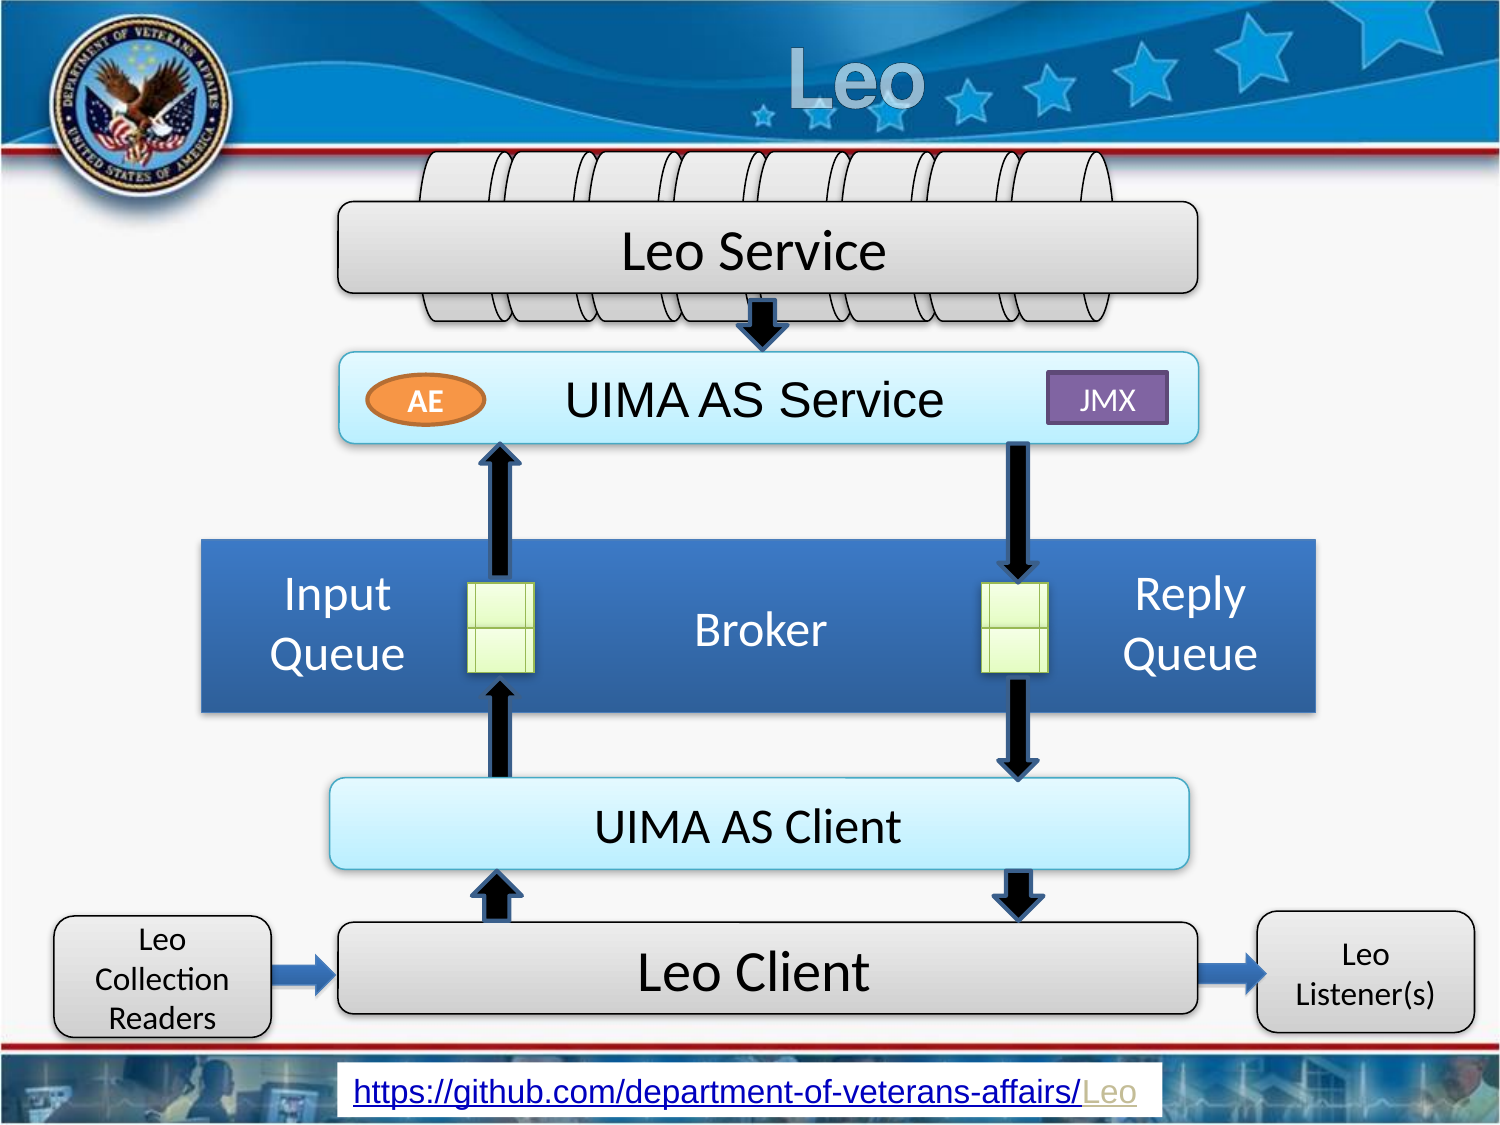

# Leo

Leo Service

UIMA AS Service
JMX
AE

Input Queue
Reply Queue

Broker

UIMA AS Client

Leo Listener(s)
Leo Collection Readers
Leo Client

https://github.com/department-of-veterans-affairs/Leo